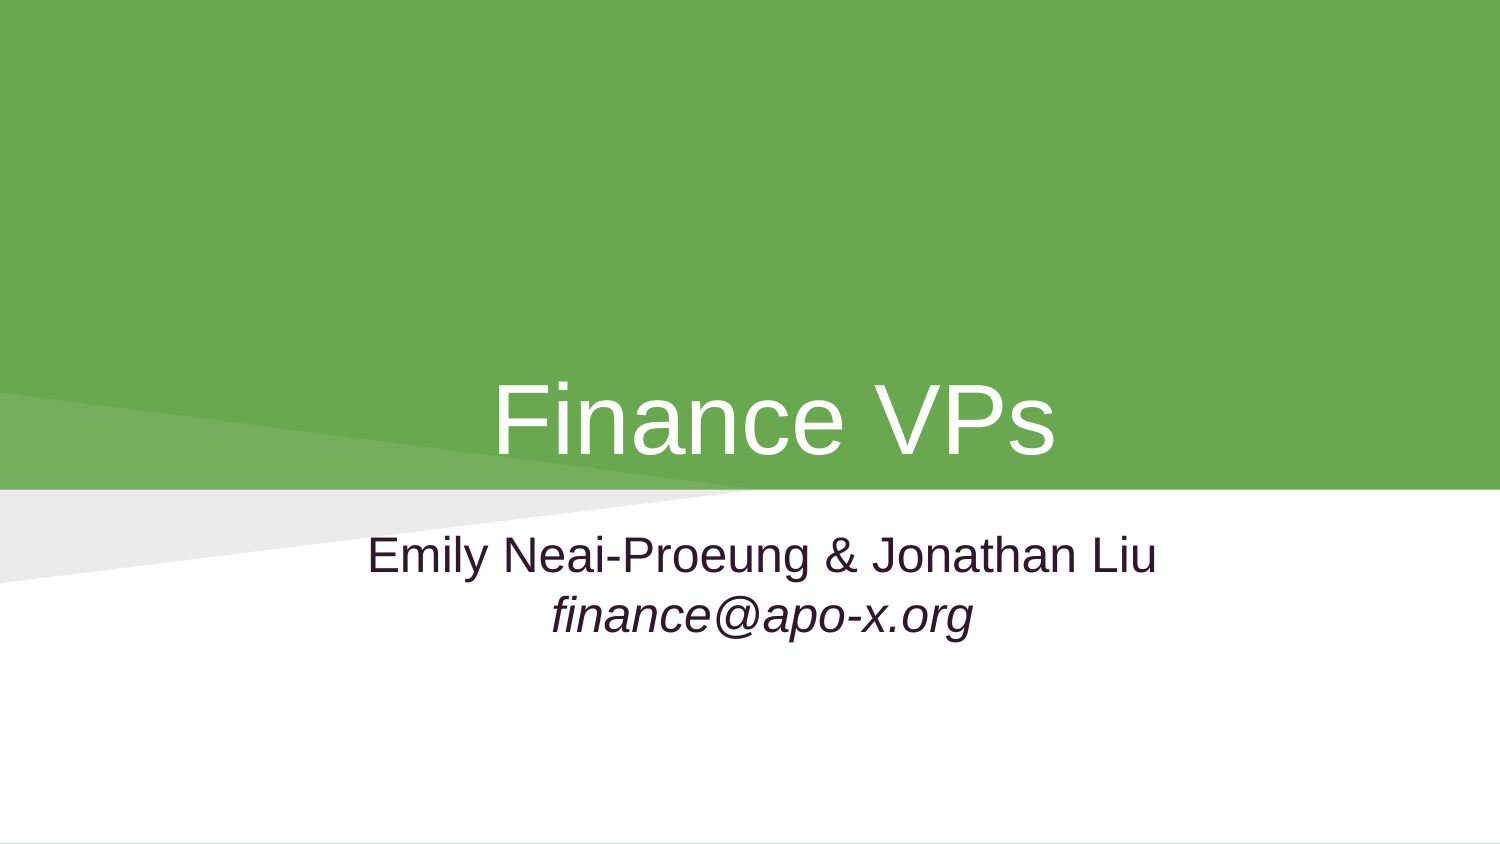

# Finance VPs
Emily Neai-Proeung & Jonathan Liu
finance@apo-x.org